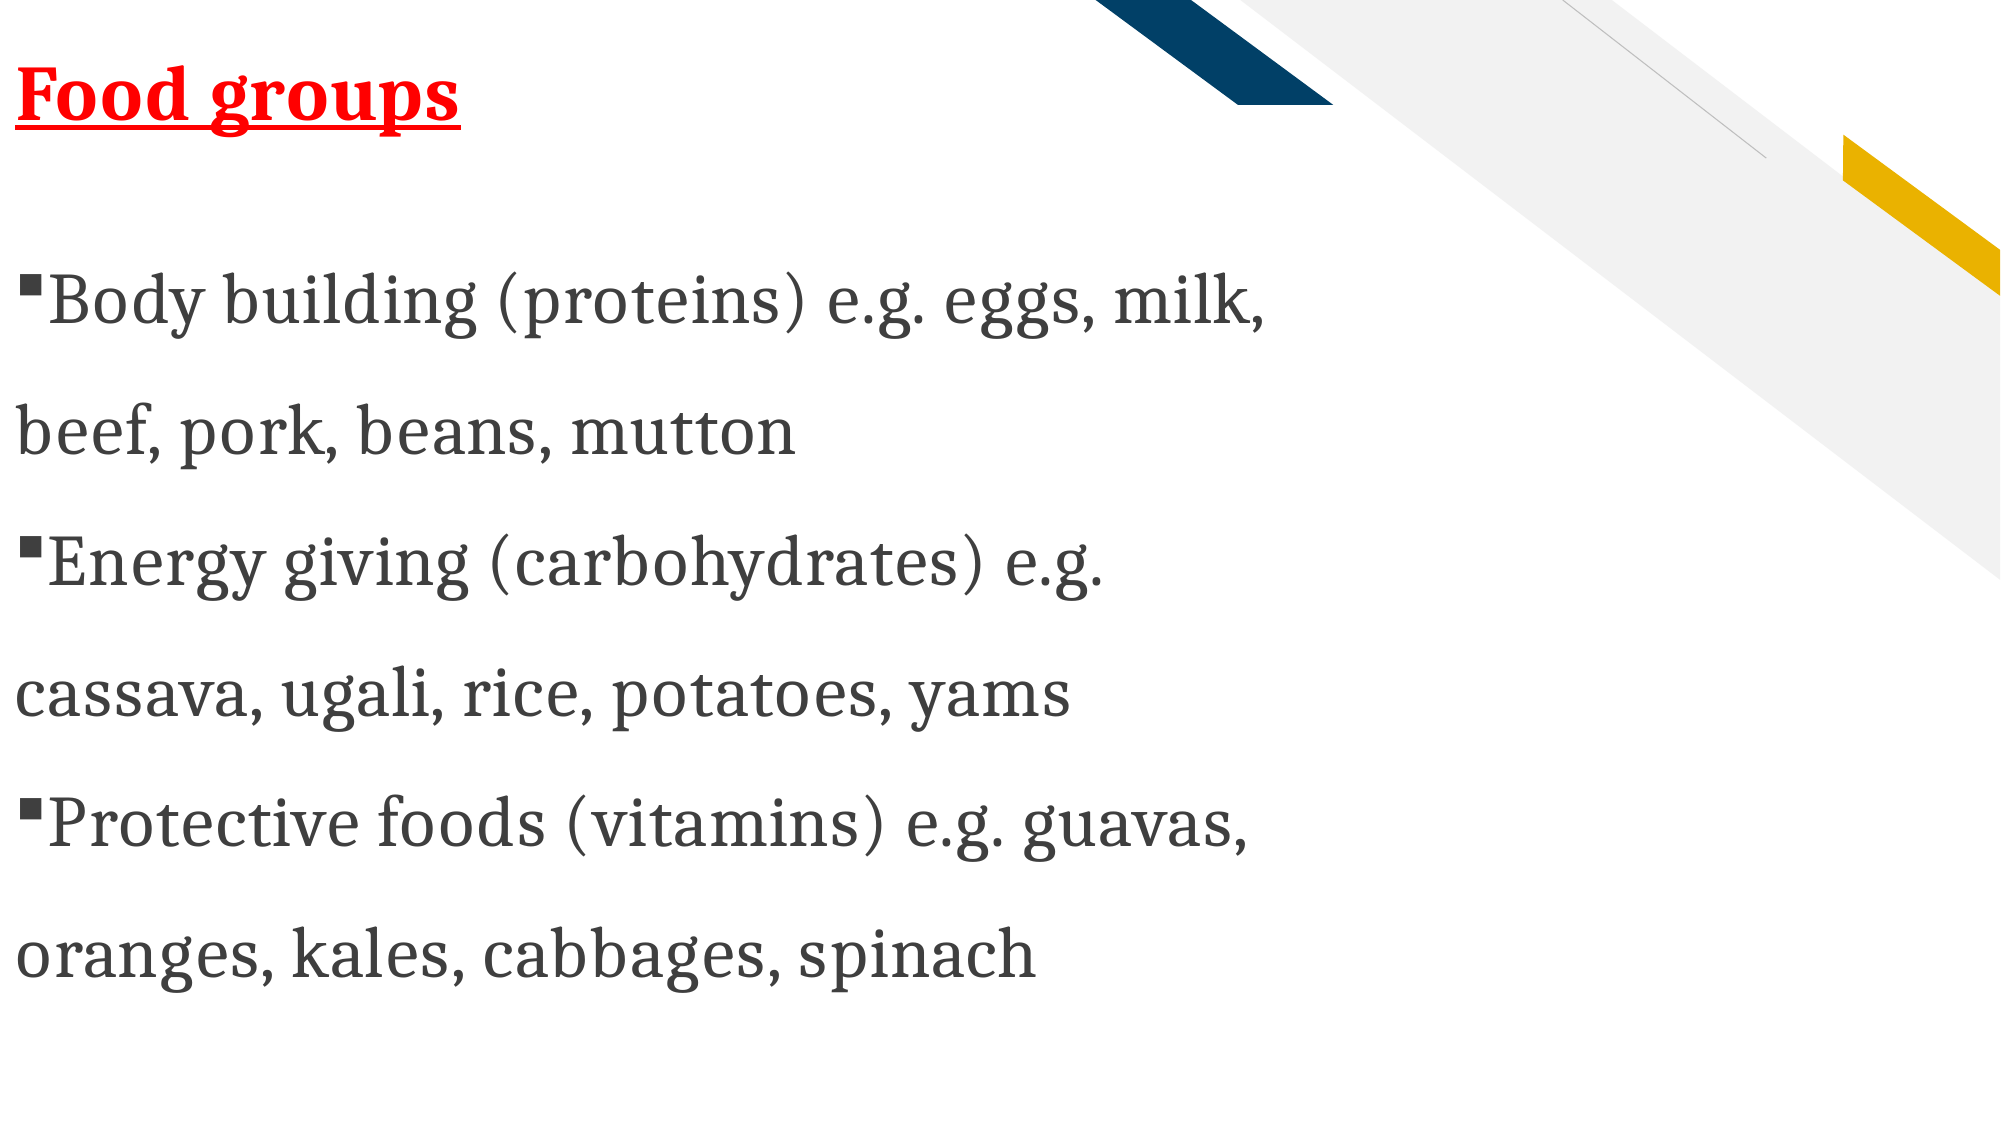

Food groups
Body building (proteins) e.g. eggs, milk, beef, pork, beans, mutton
Energy giving (carbohydrates) e.g. cassava, ugali, rice, potatoes, yams
Protective foods (vitamins) e.g. guavas, oranges, kales, cabbages, spinach